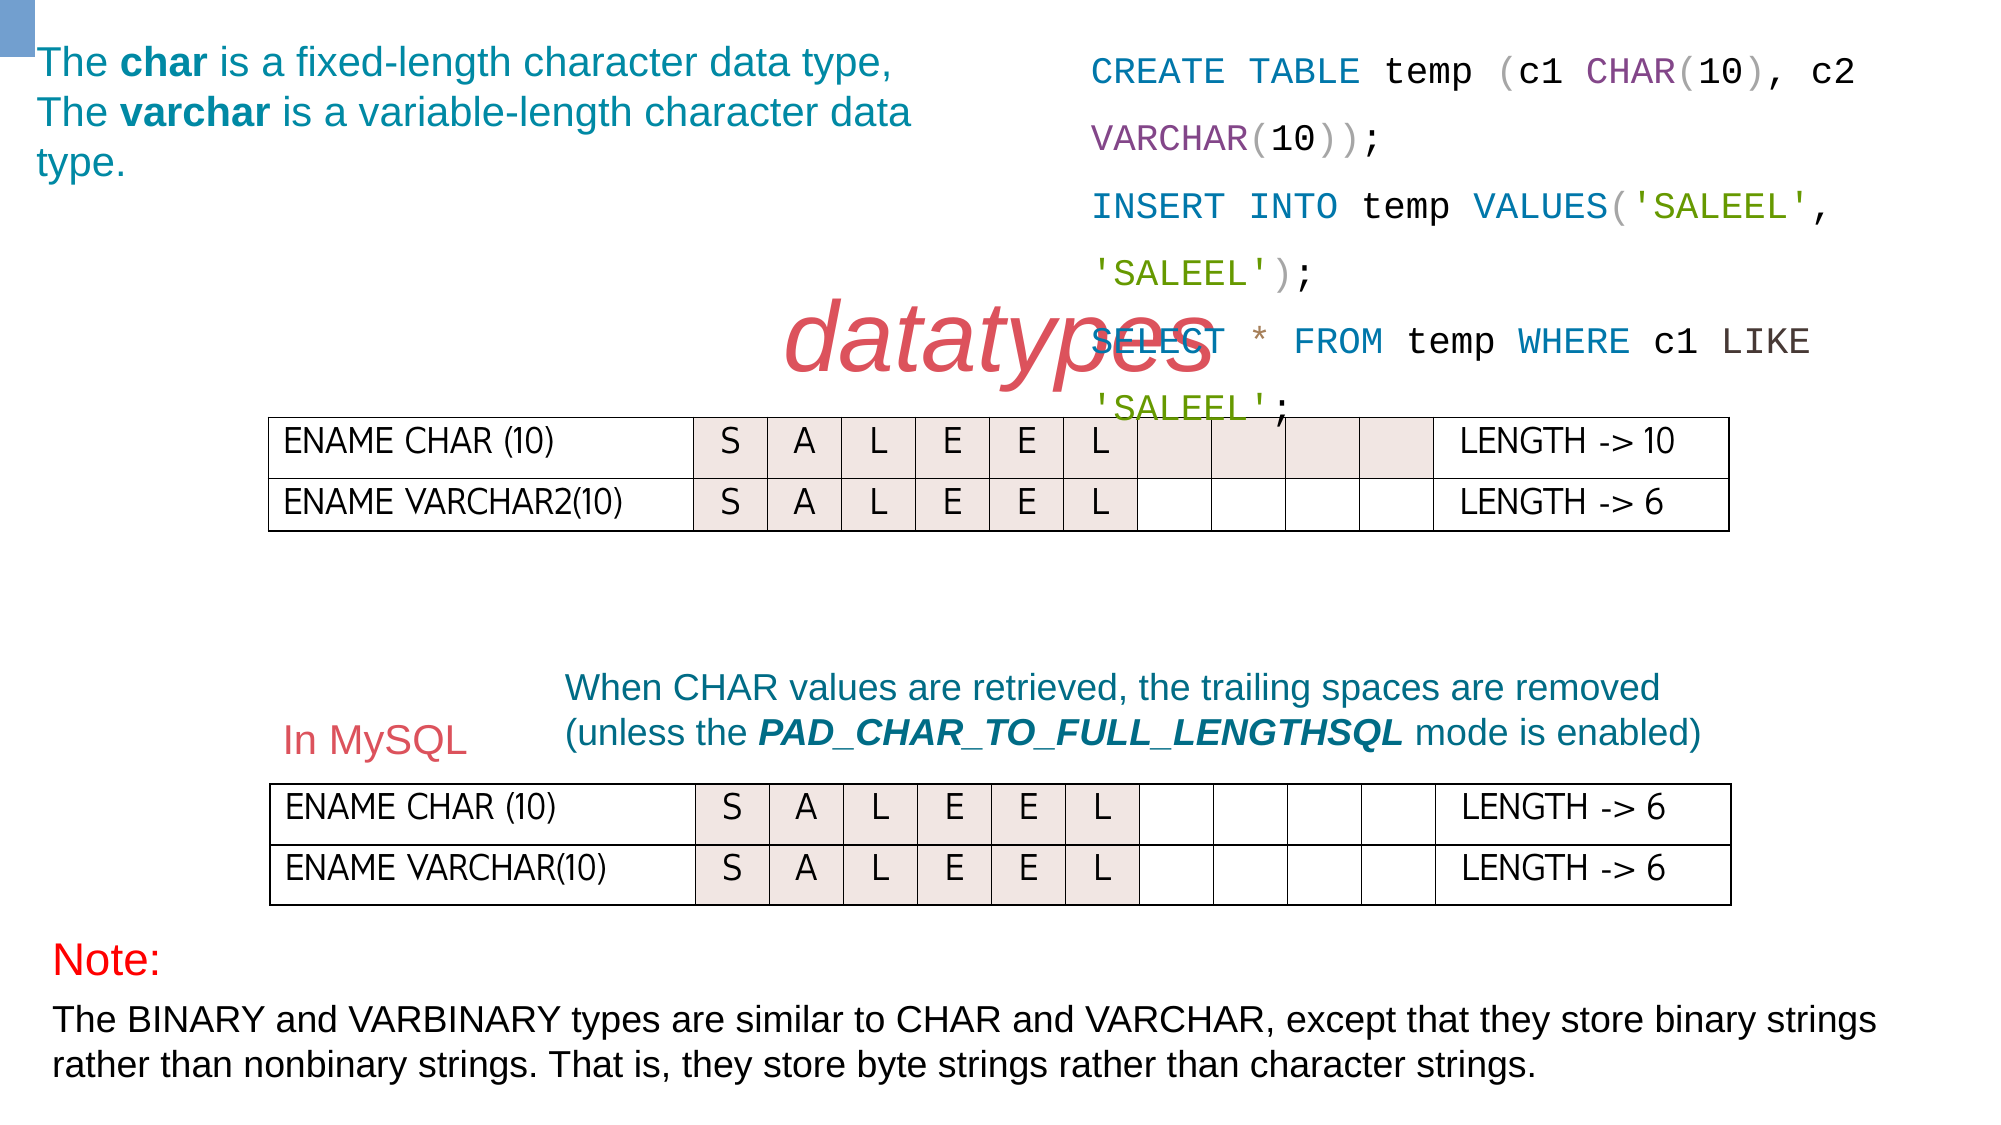

CREATE TABLE temp (c1 CHAR(10), c2 VARCHAR(10));
INSERT INTO temp VALUES('SALEEL', 'SALEEL');
SELECT * FROM temp WHERE c1 LIKE 'SALEEL';
The char is a fixed-length character data type,
The varchar is a variable-length character data type.
datatypes
| ENAME CHAR (10) | S | A | L | E | E | L |  |  |  |  | LENGTH -> 10 |
| --- | --- | --- | --- | --- | --- | --- | --- | --- | --- | --- | --- |
| ENAME VARCHAR2(10) | S | A | L | E | E | L |  |  |  |  | LENGTH -> 6 |
When CHAR values are retrieved, the trailing spaces are removed (unless the PAD_CHAR_TO_FULL_LENGTHSQL mode is enabled)
In MySQL
| ENAME CHAR (10) | S | A | L | E | E | L |  |  |  |  | LENGTH -> 6 |
| --- | --- | --- | --- | --- | --- | --- | --- | --- | --- | --- | --- |
| ENAME VARCHAR(10) | S | A | L | E | E | L |  |  |  |  | LENGTH -> 6 |
Note:

The BINARY and VARBINARY types are similar to CHAR and VARCHAR, except that they store binary strings rather than nonbinary strings. That is, they store byte strings rather than character strings.